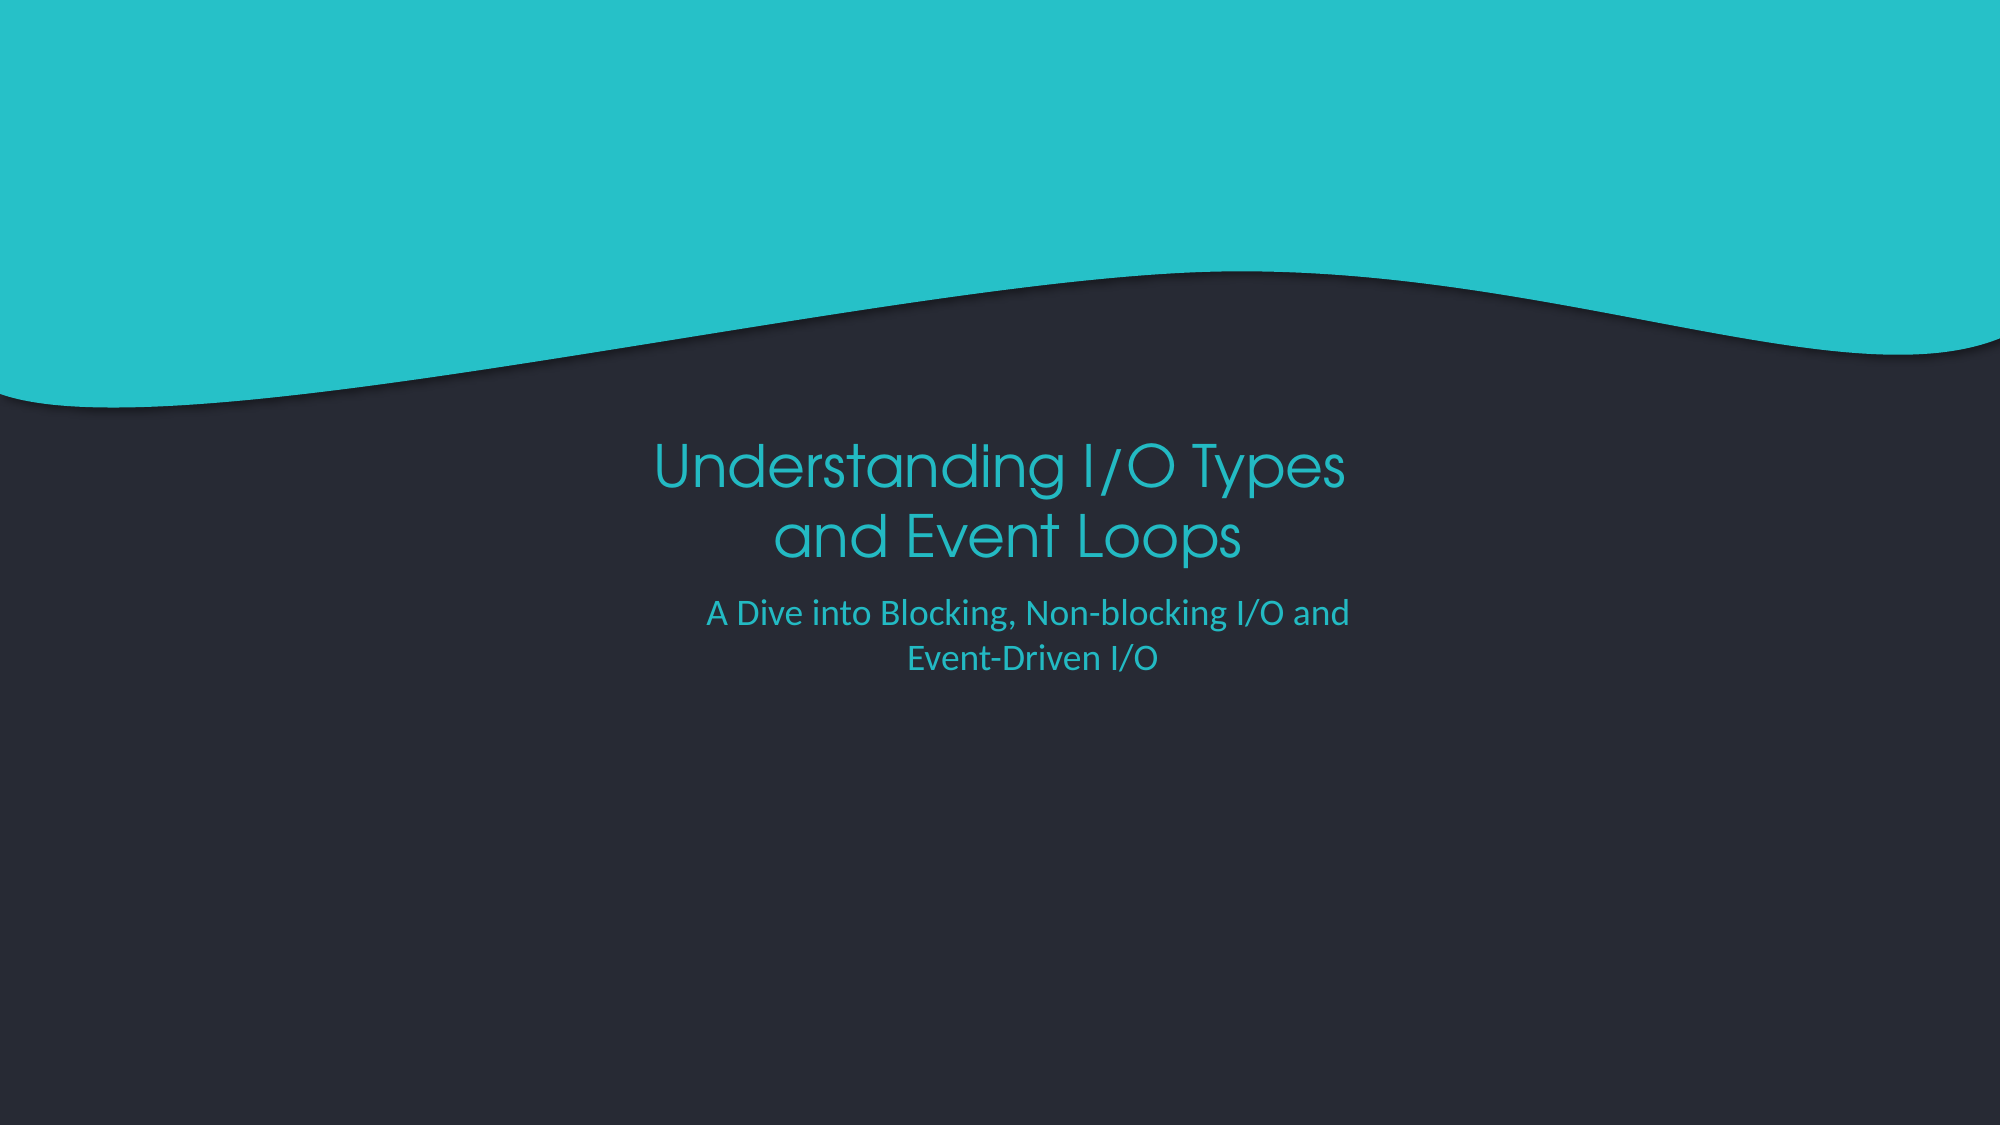

Understanding I/O Types
 and Event Loops
A Dive into Blocking, Non-blocking I/O and
 Event-Driven I/O